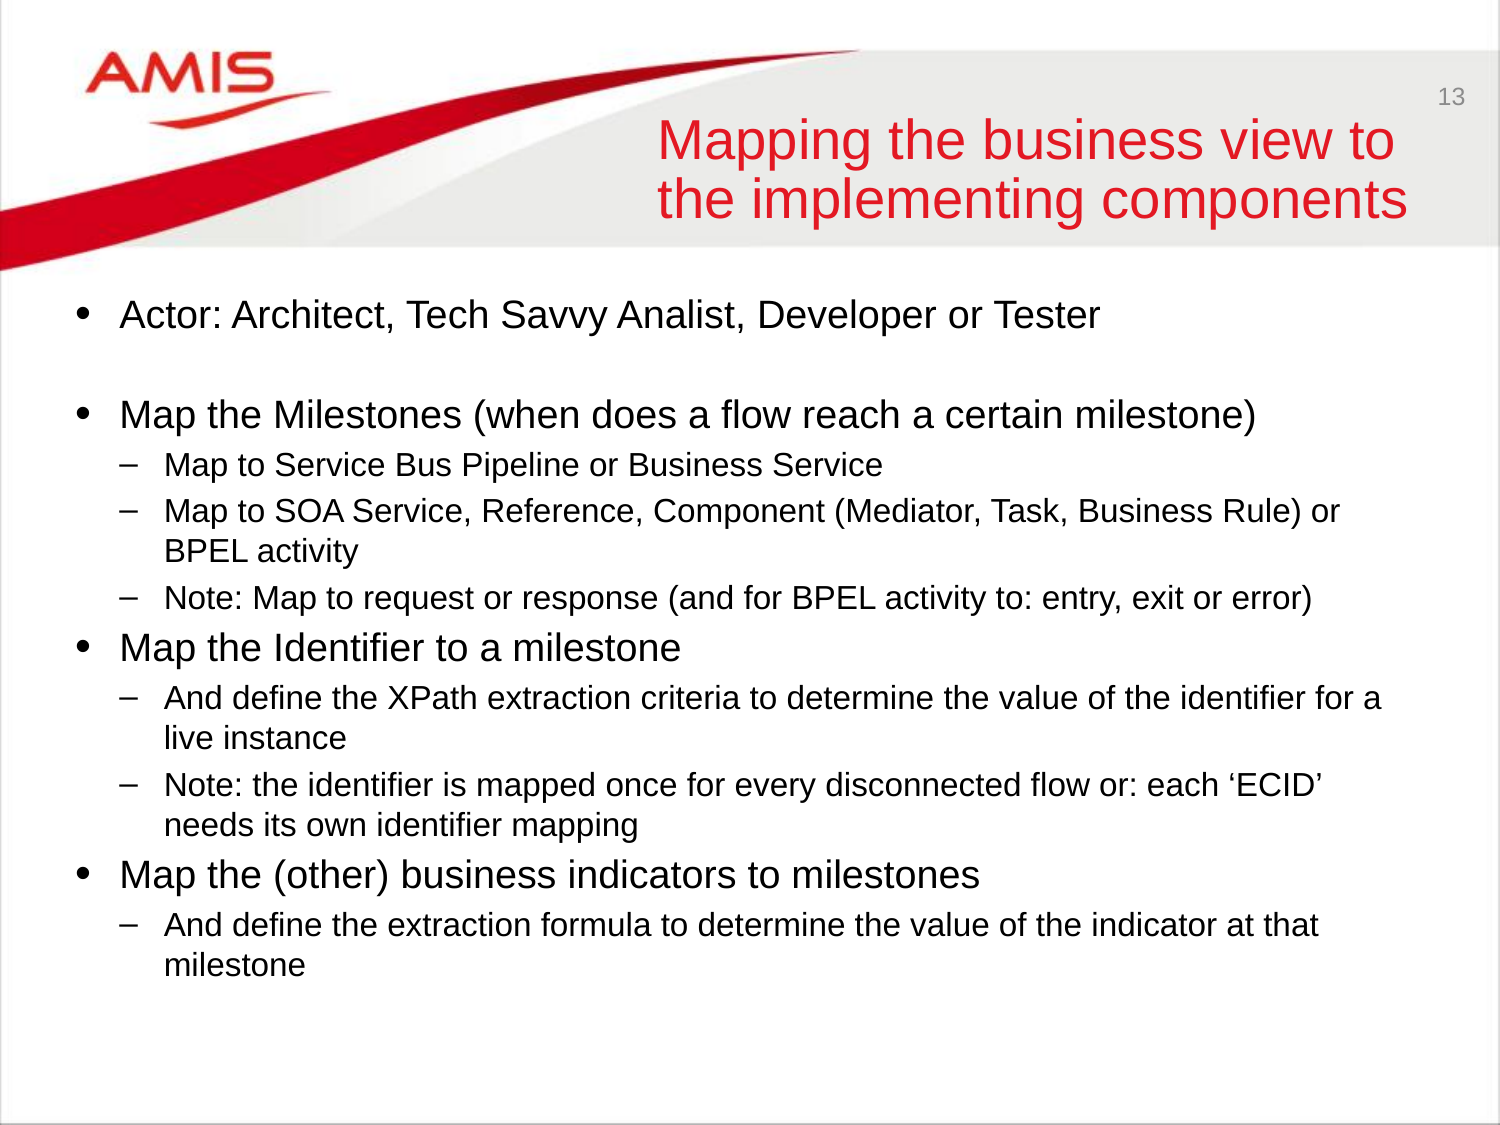

13
# Mapping the business view to the implementing components
Actor: Architect, Tech Savvy Analist, Developer or Tester
Map the Milestones (when does a flow reach a certain milestone)
Map to Service Bus Pipeline or Business Service
Map to SOA Service, Reference, Component (Mediator, Task, Business Rule) or BPEL activity
Note: Map to request or response (and for BPEL activity to: entry, exit or error)
Map the Identifier to a milestone
And define the XPath extraction criteria to determine the value of the identifier for a live instance
Note: the identifier is mapped once for every disconnected flow or: each ‘ECID’ needs its own identifier mapping
Map the (other) business indicators to milestones
And define the extraction formula to determine the value of the indicator at that milestone